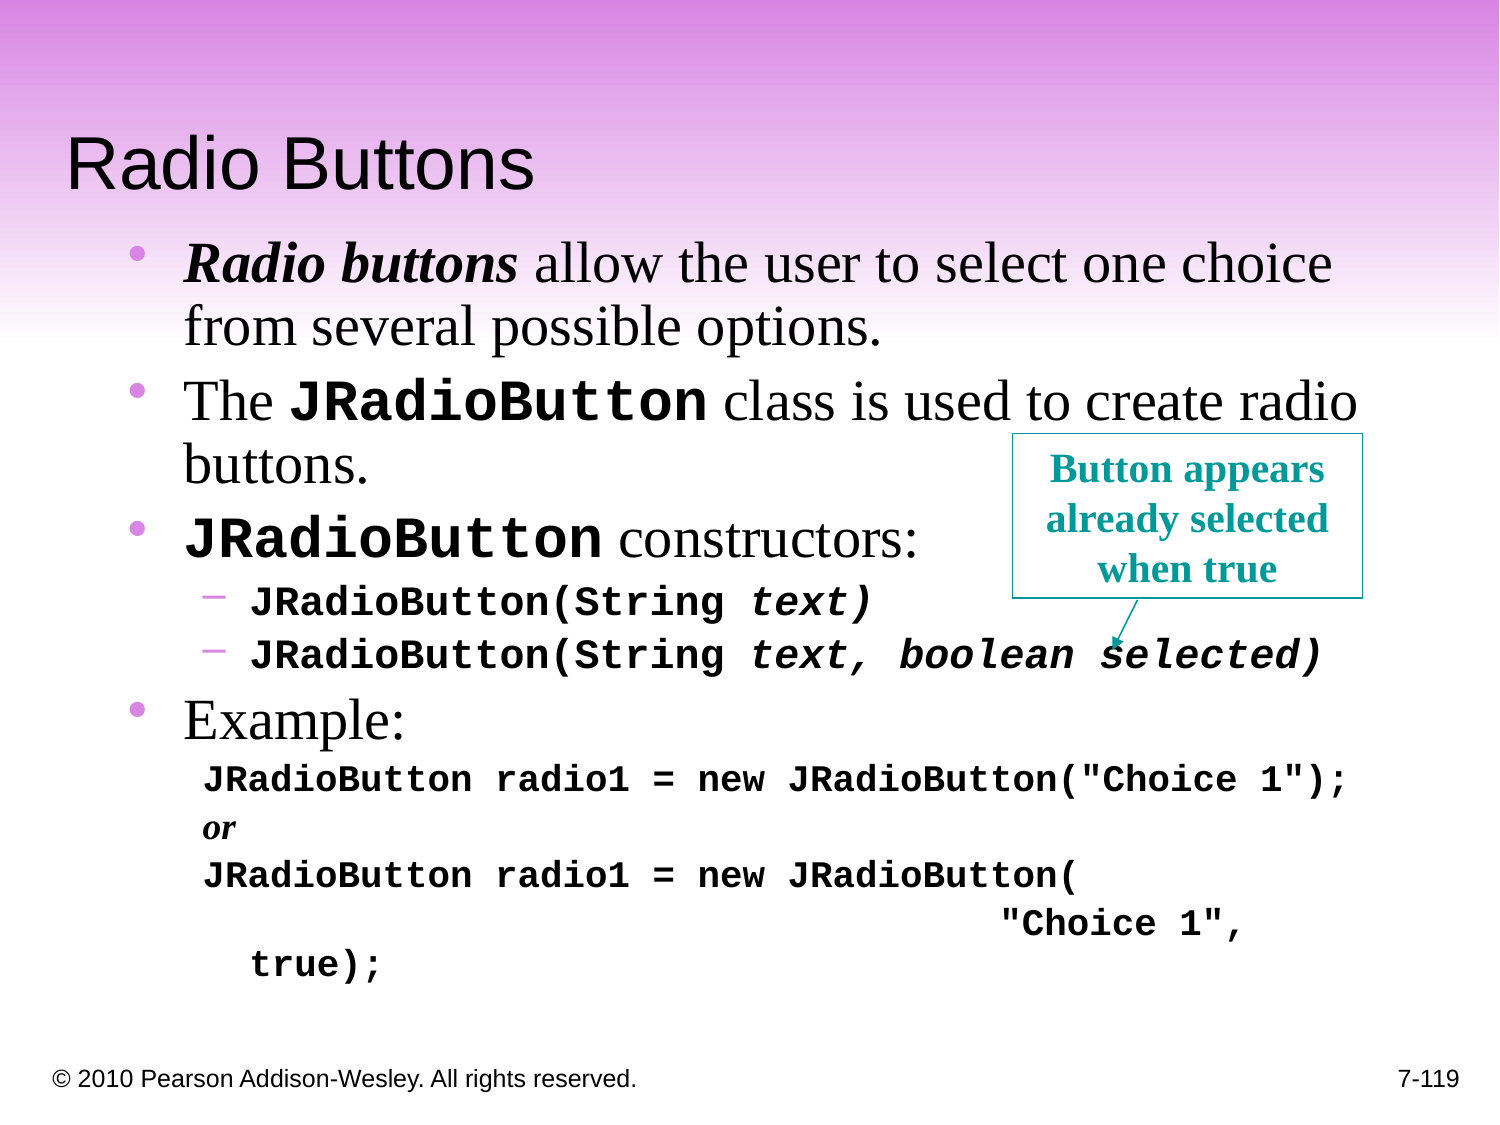

Radio Buttons
Radio buttons allow the user to select one choice from several possible options.
The JRadioButton class is used to create radio buttons.
JRadioButton constructors:
JRadioButton(String text)
JRadioButton(String text, boolean selected)
Example:
JRadioButton radio1 = new JRadioButton("Choice 1");
or
JRadioButton radio1 = new JRadioButton(
						"Choice 1", true);
Button appears already selected when true

7-119